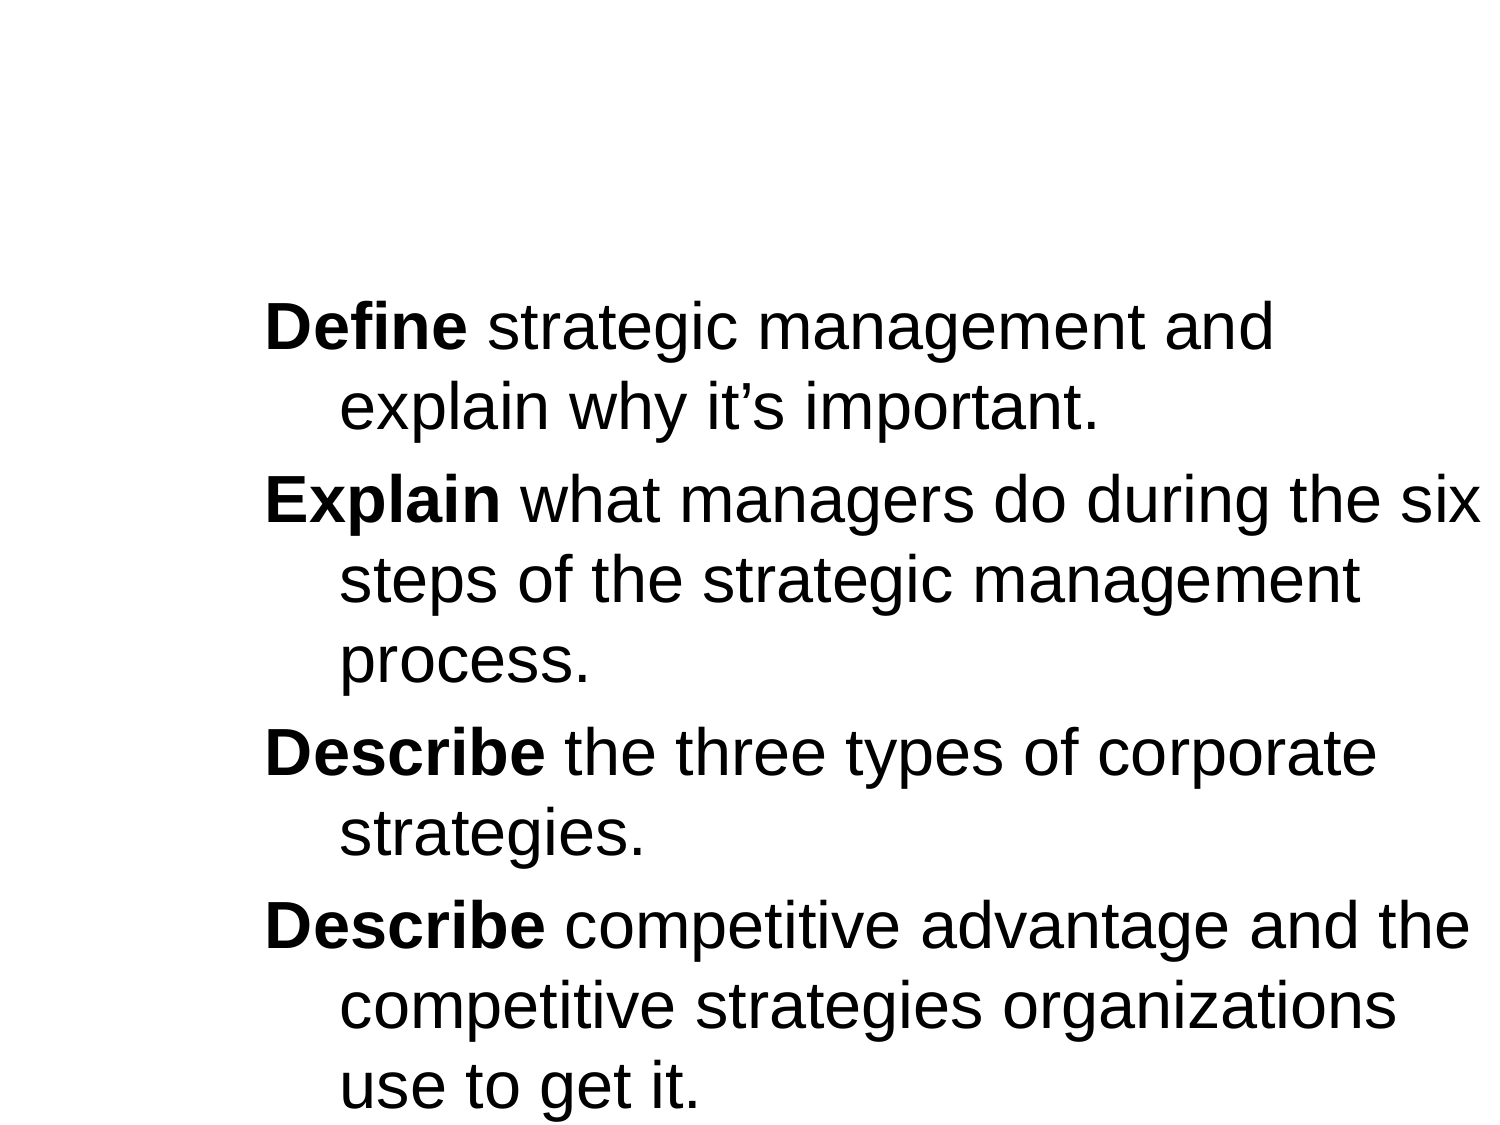

Define strategic management and explain why it’s important.
Explain what managers do during the six steps of the strategic management process.
Describe the three types of corporate strategies.
Describe competitive advantage and the competitive strategies organizations use to get it.
Discuss current strategic management issues.